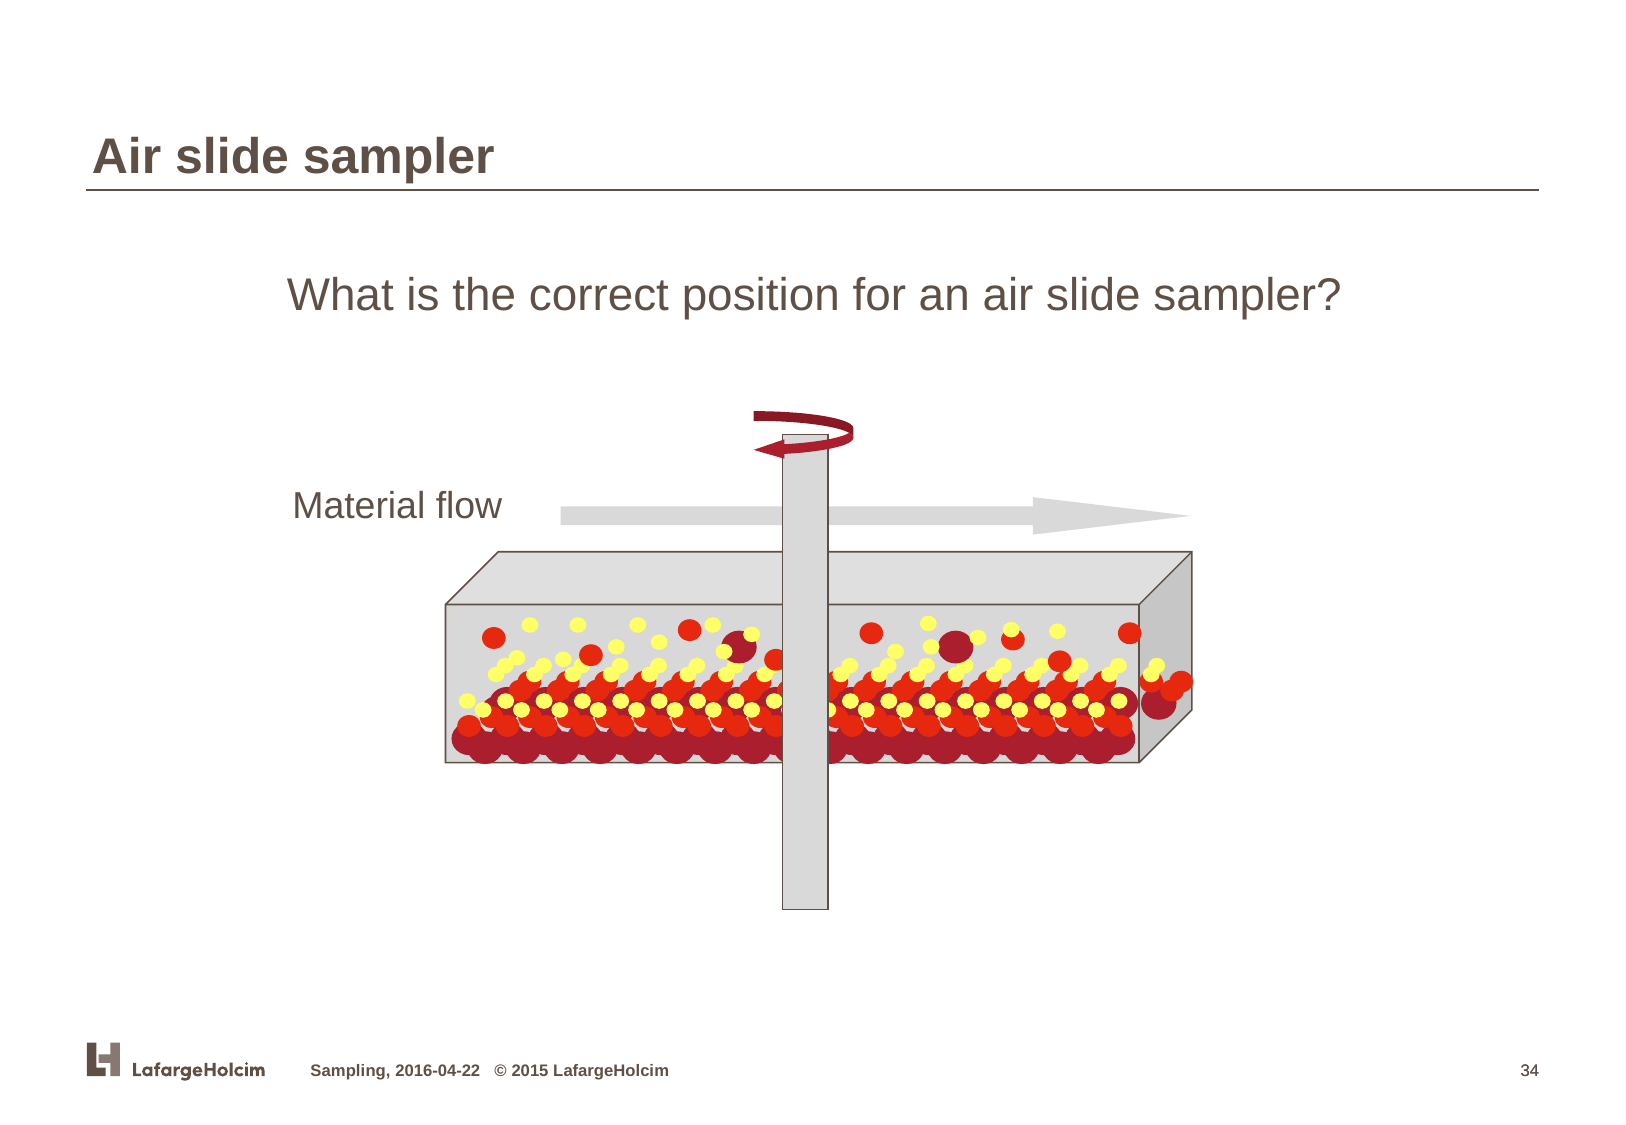

Air slide sampler
What is the correct position for an air slide sampler?

Material flow

Sampling, 2016-04-22   © 2015 LafargeHolcim
34
34